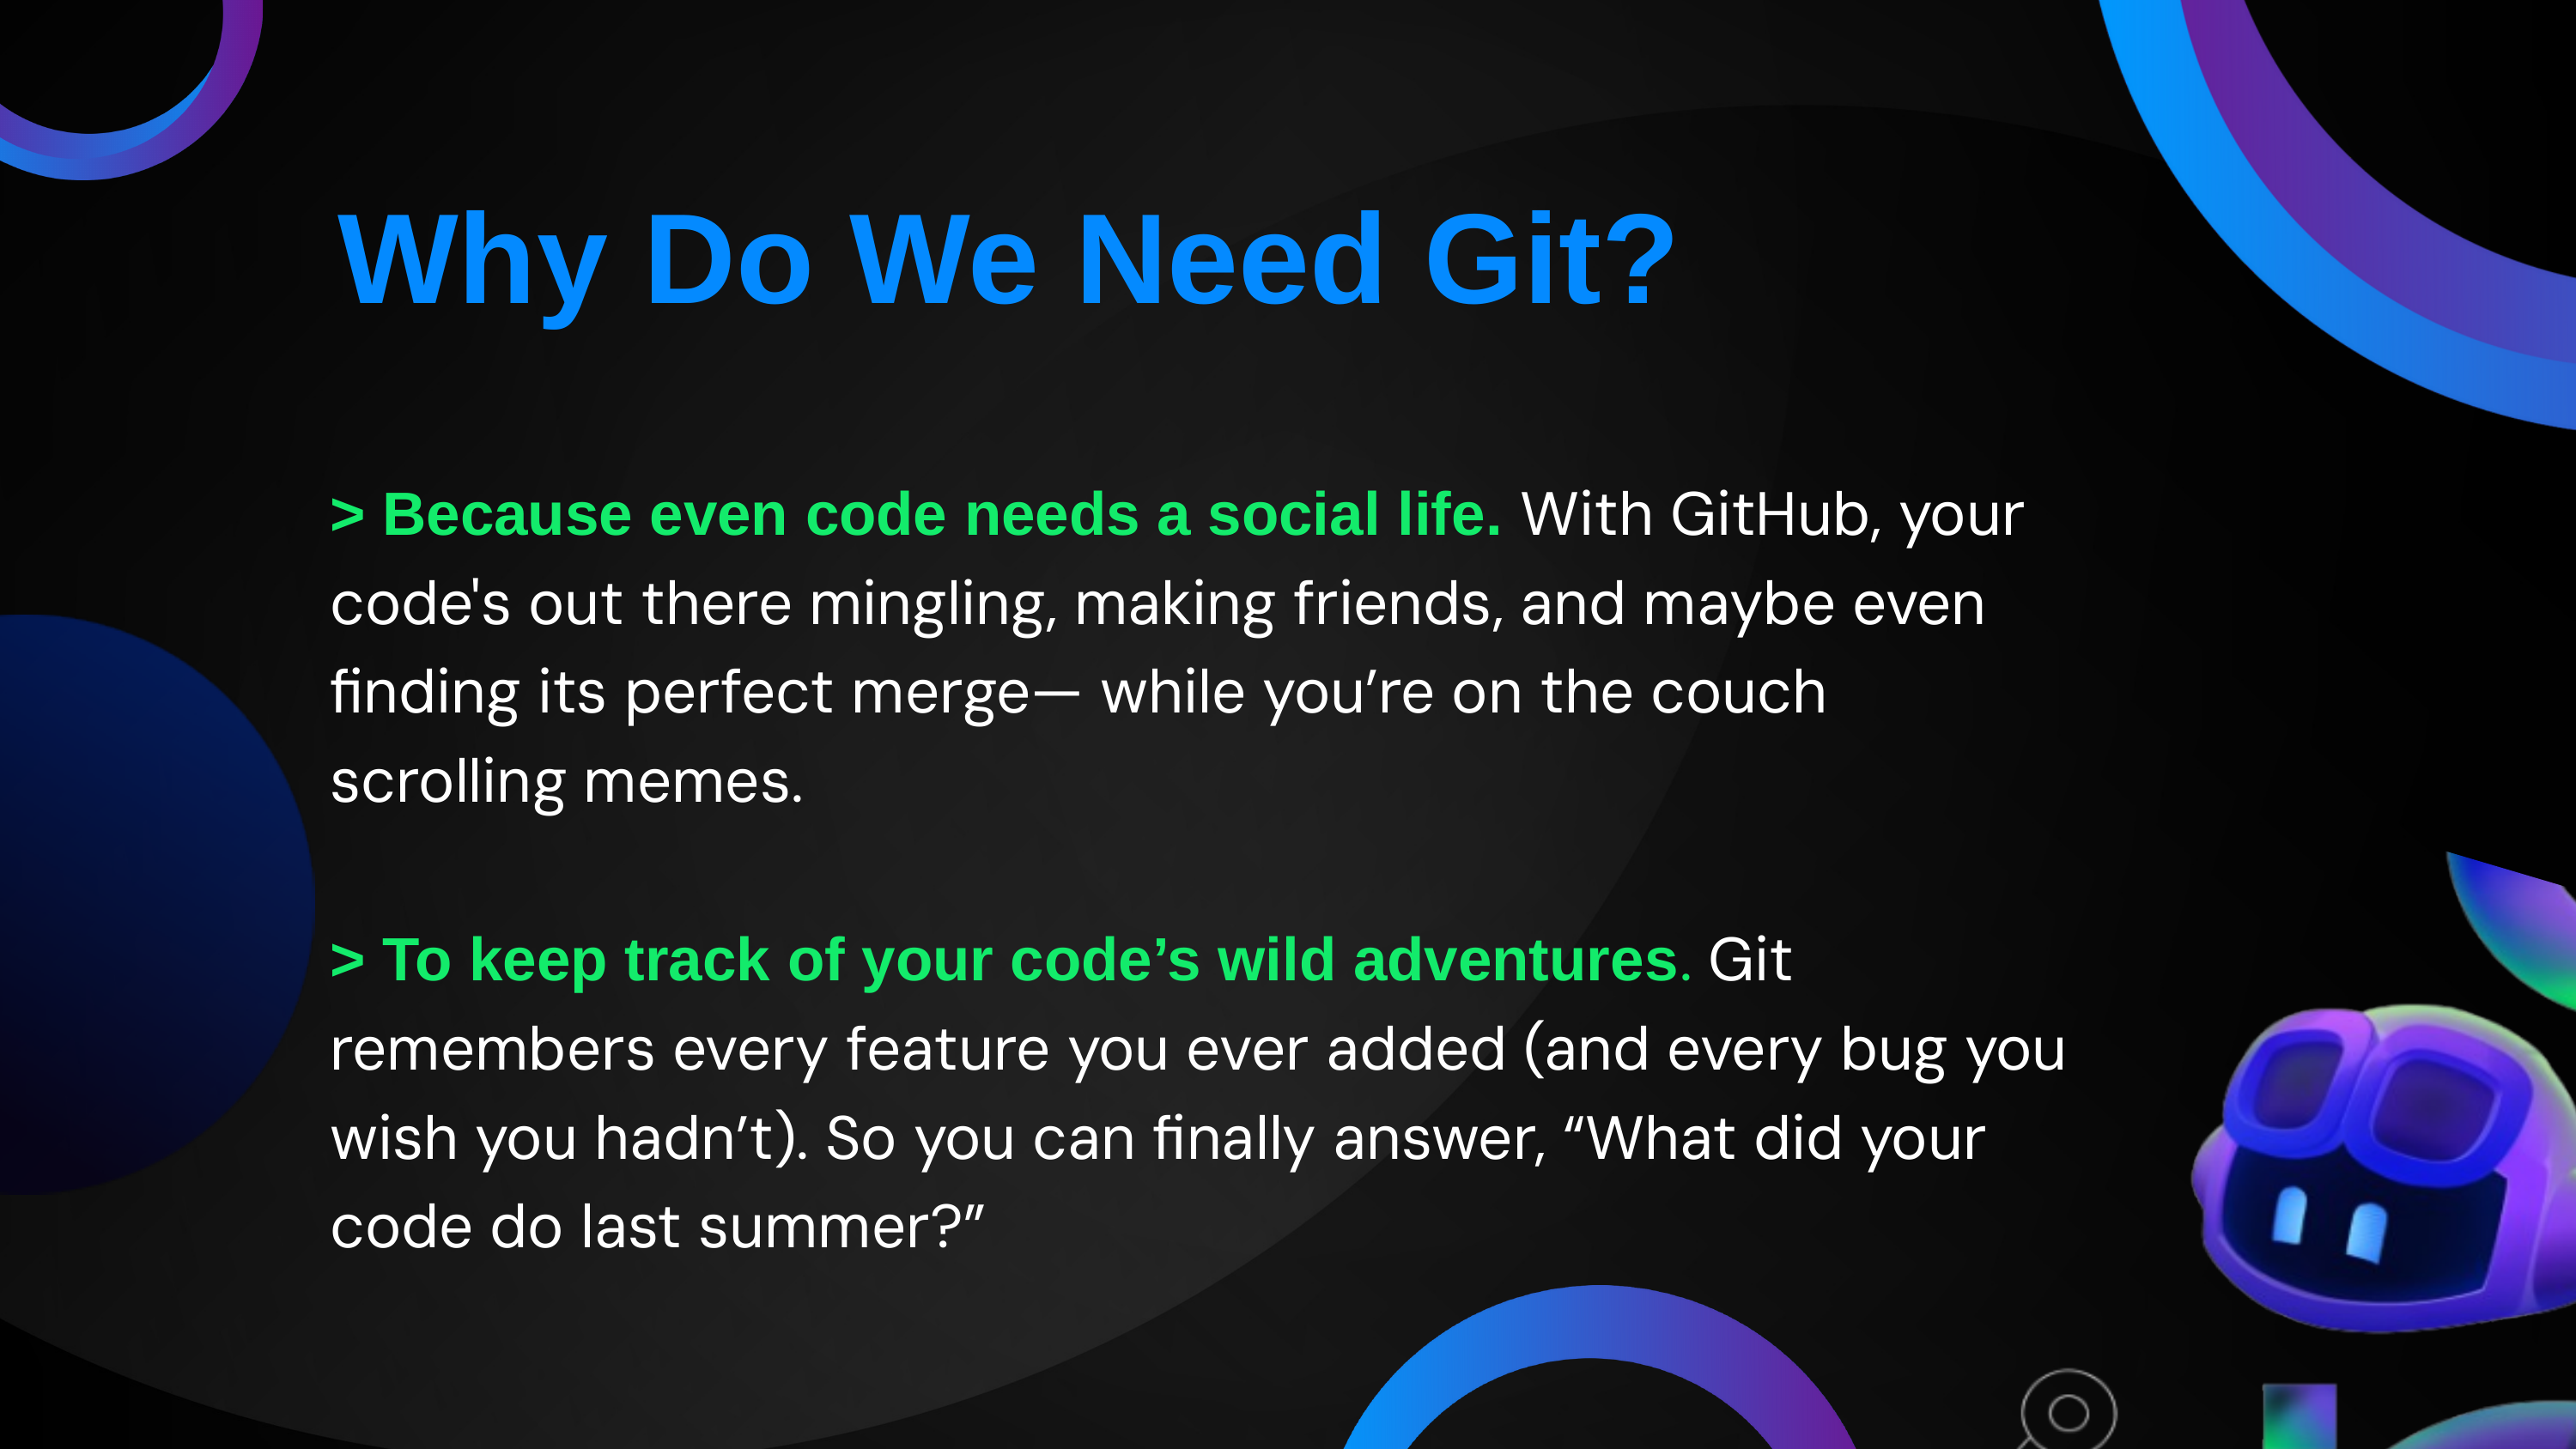

Why Do We Need Git?
> Because even code needs a social life. With GitHub, your code's out there mingling, making friends, and maybe even finding its perfect merge— while you’re on the couch scrolling memes.

> To keep track of your code’s wild adventures. Git remembers every feature you ever added (and every bug you wish you hadn’t). So you can finally answer, “What did your code do last summer?”